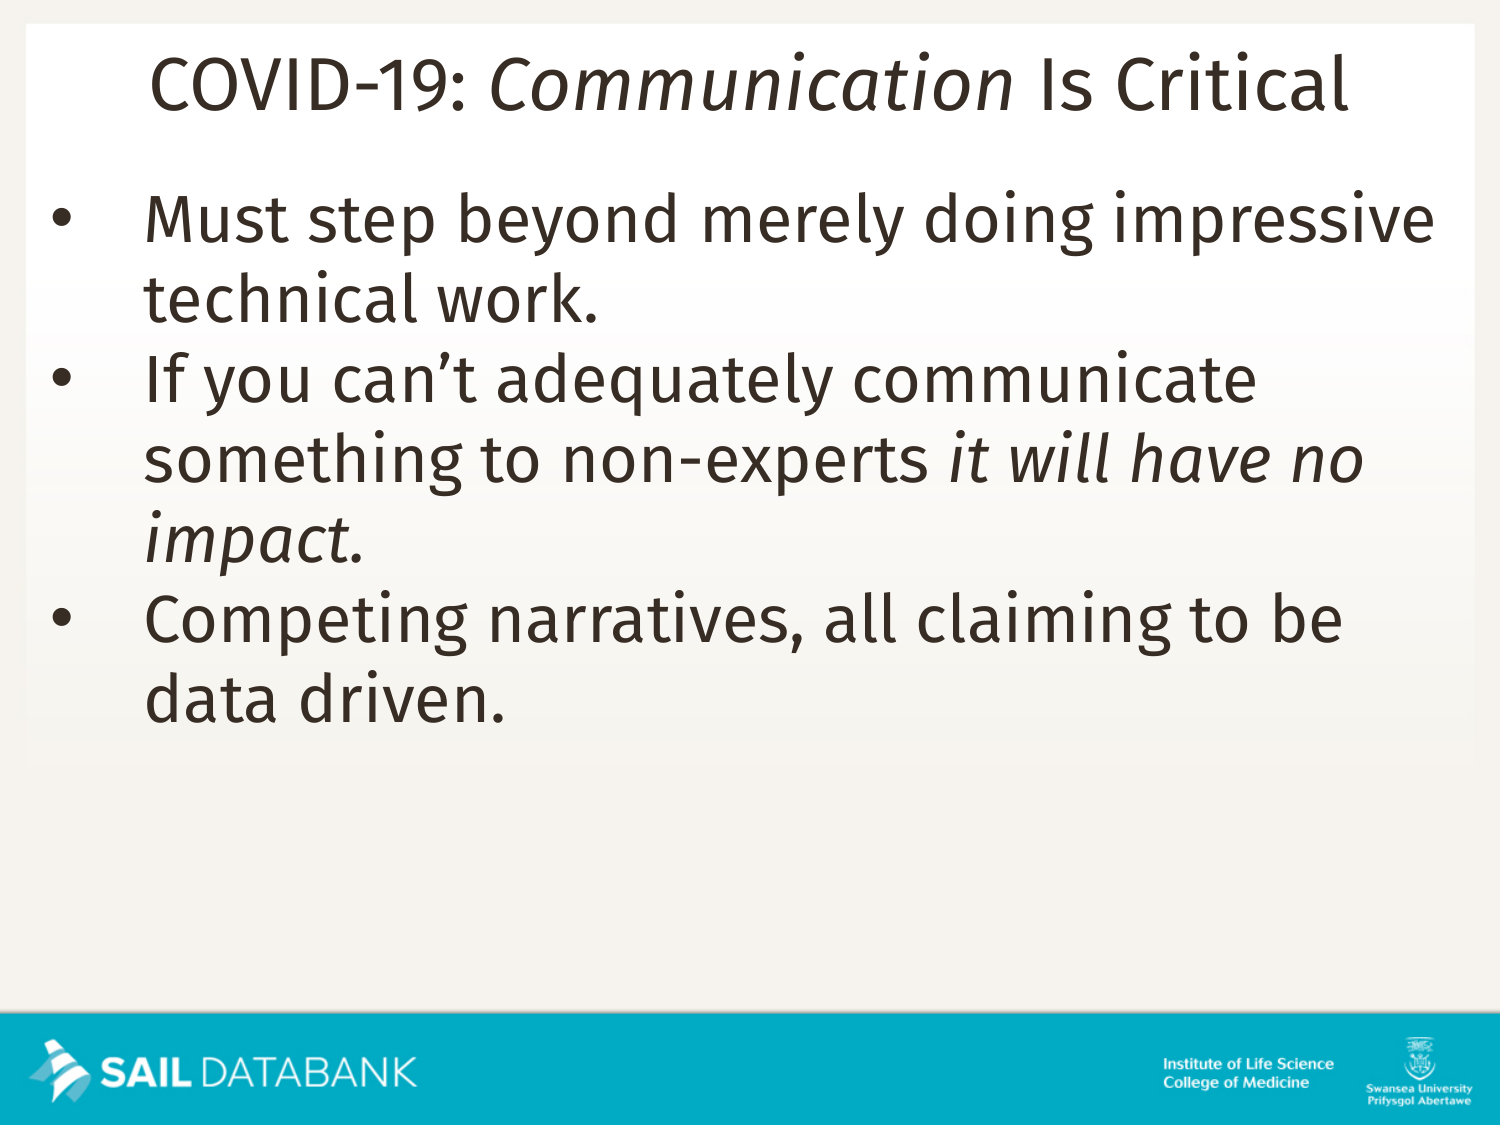

COVID-19: Communication Is Critical
Must step beyond merely doing impressive technical work.
If you can’t adequately communicate something to non-experts it will have no impact.
Competing narratives, all claiming to be data driven.